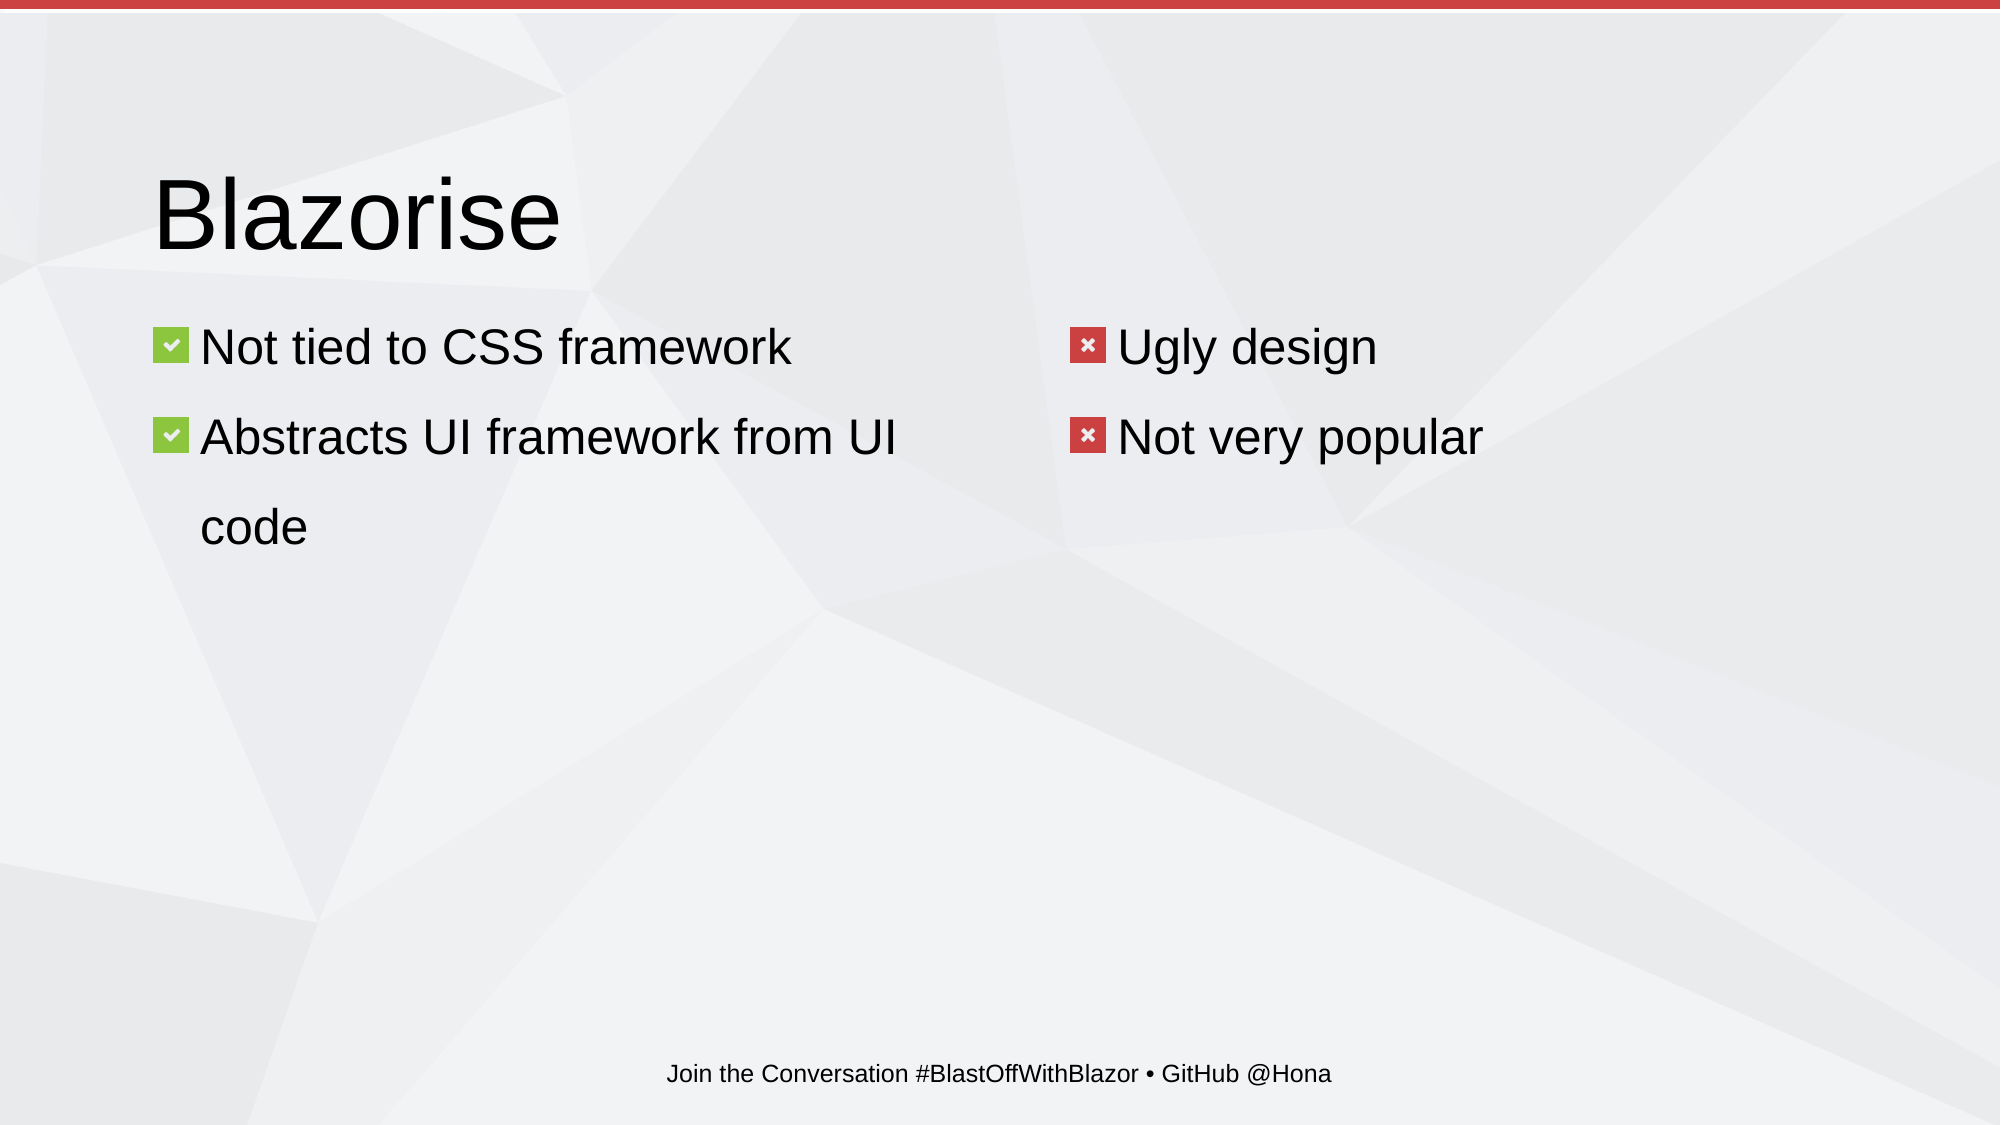

# Blazorise
Not tied to CSS framework
Abstracts UI framework from UI code
Ugly design
Not very popular
Join the Conversation #BlastOffWithBlazor • GitHub @Hona